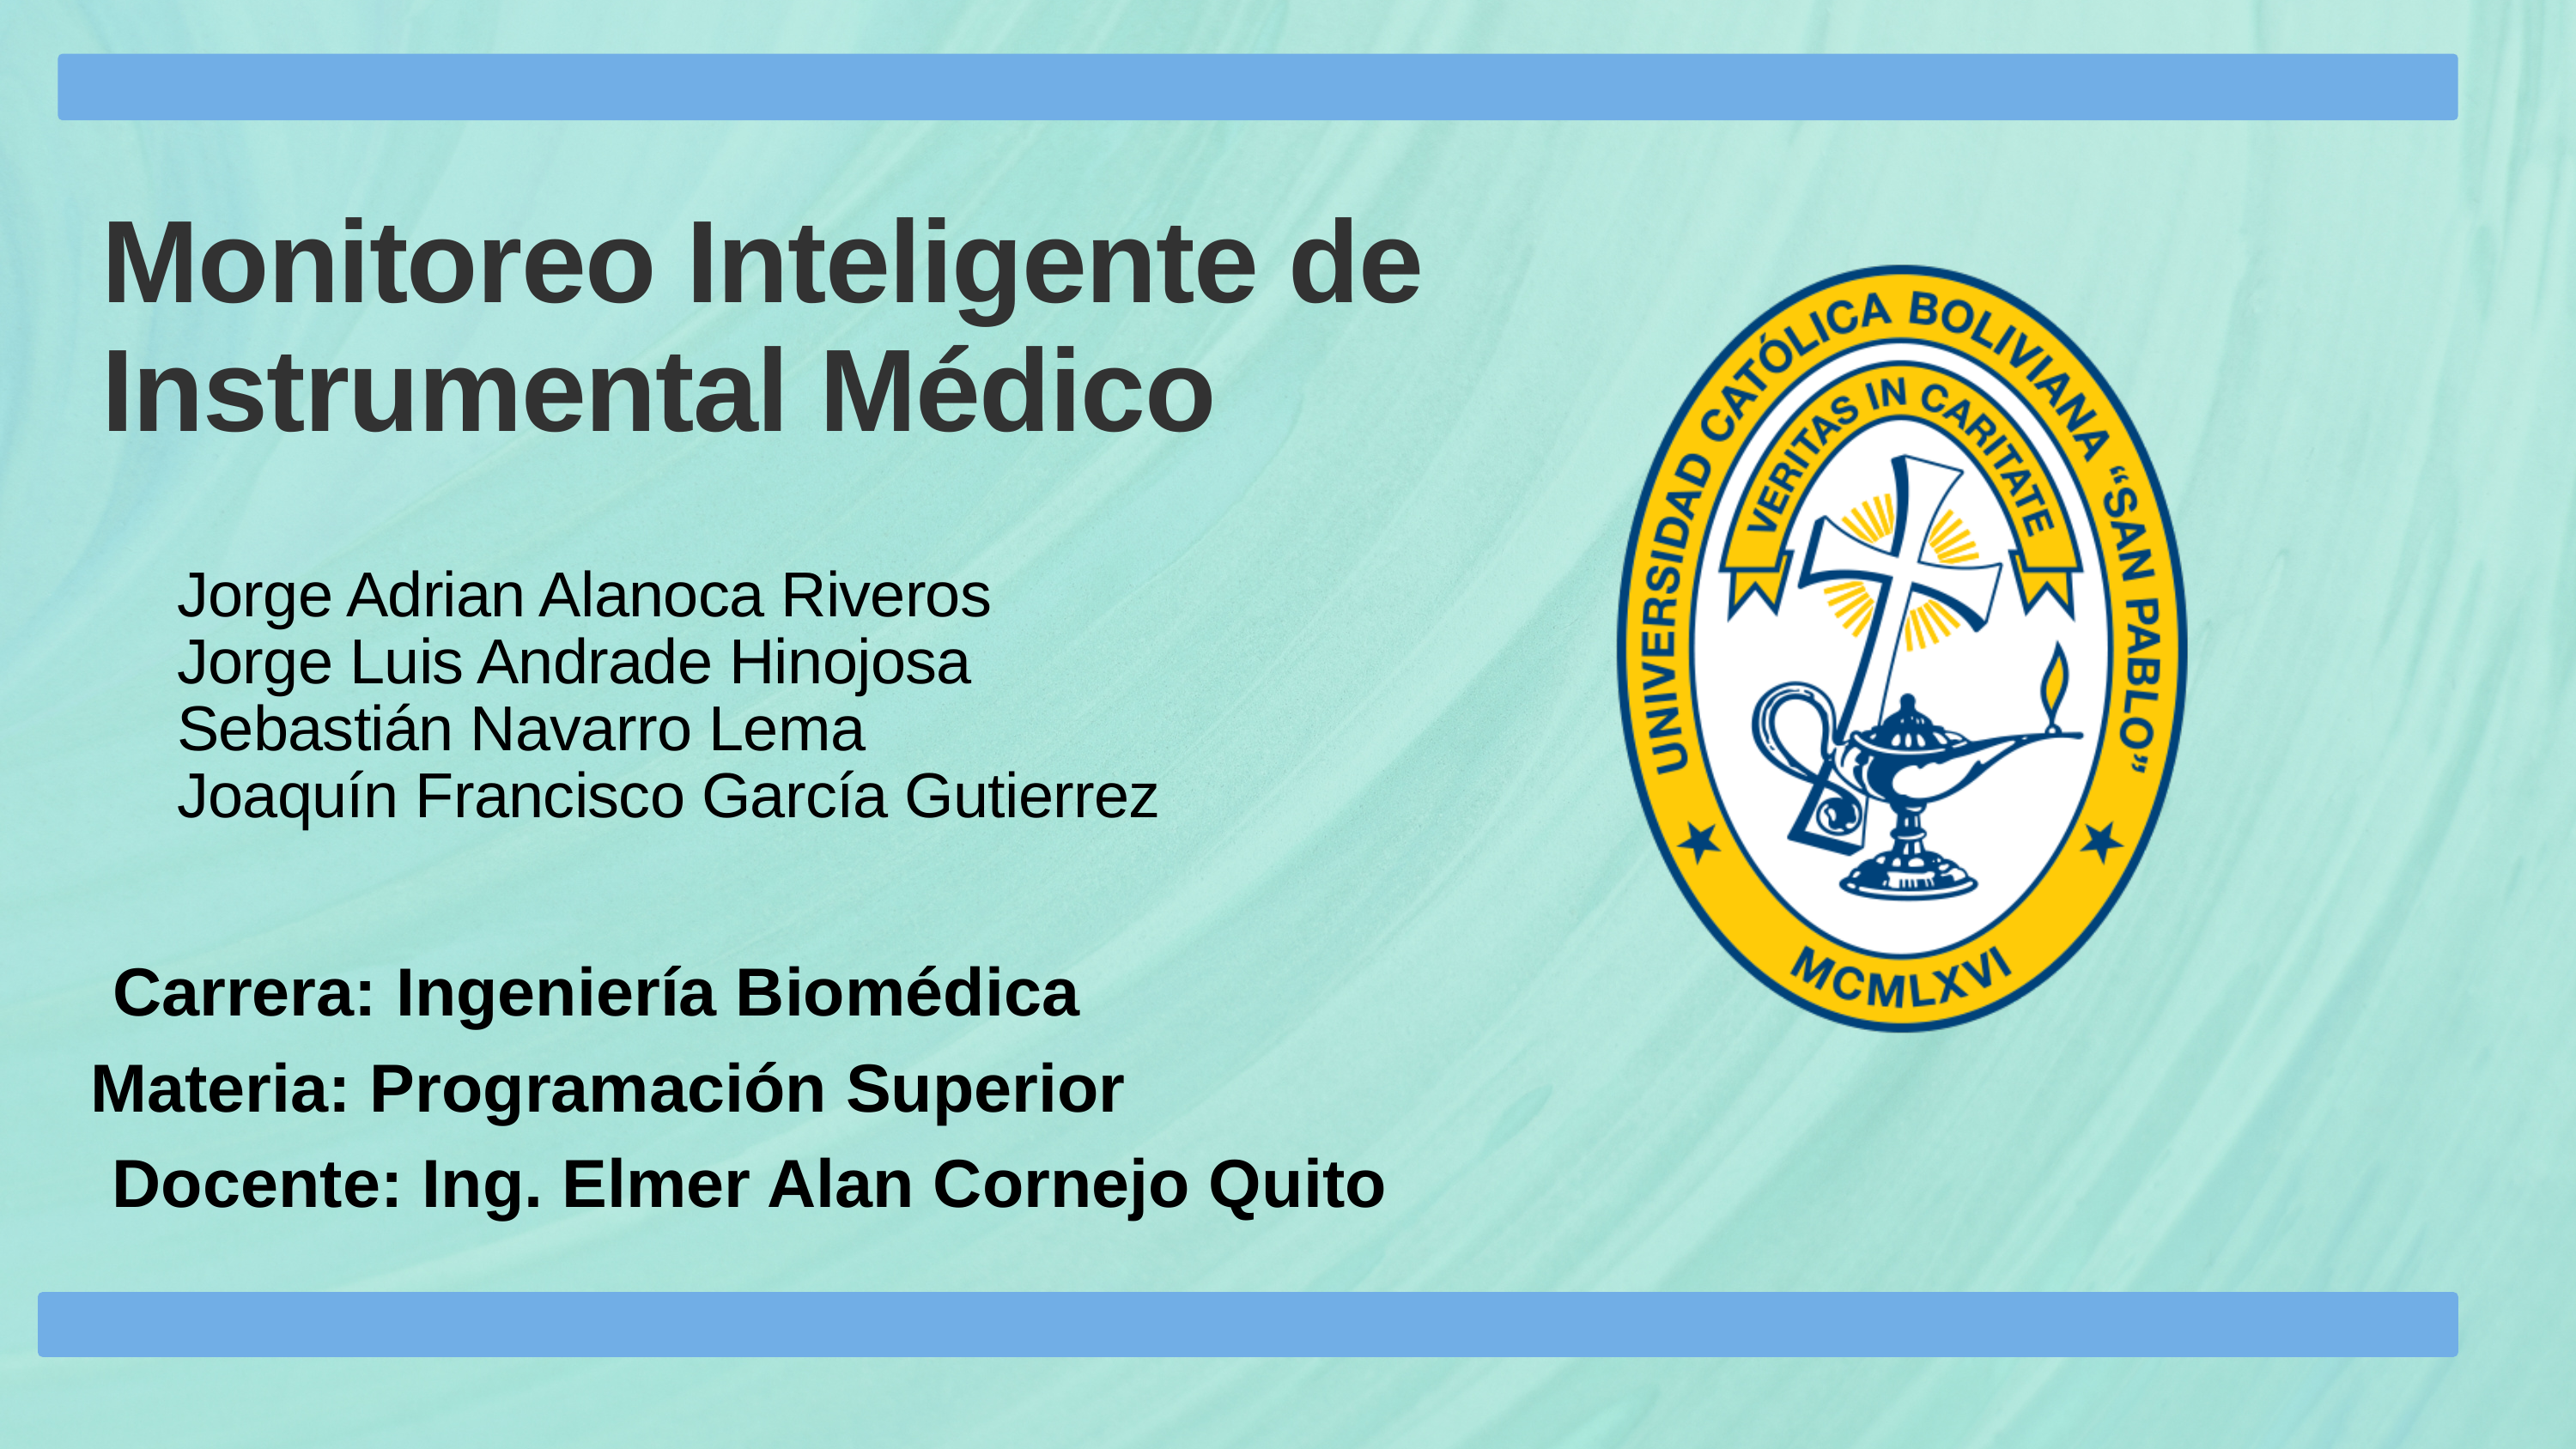

Monitoreo Inteligente de Instrumental Médico

Jorge Adrian Alanoca Riveros
Jorge Luis Andrade Hinojosa
Sebastián Navarro Lema
Joaquín Francisco García Gutierrez
Carrera: Ingeniería Biomédica
Materia: Programación Superior
Docente: Ing. Elmer Alan Cornejo Quito